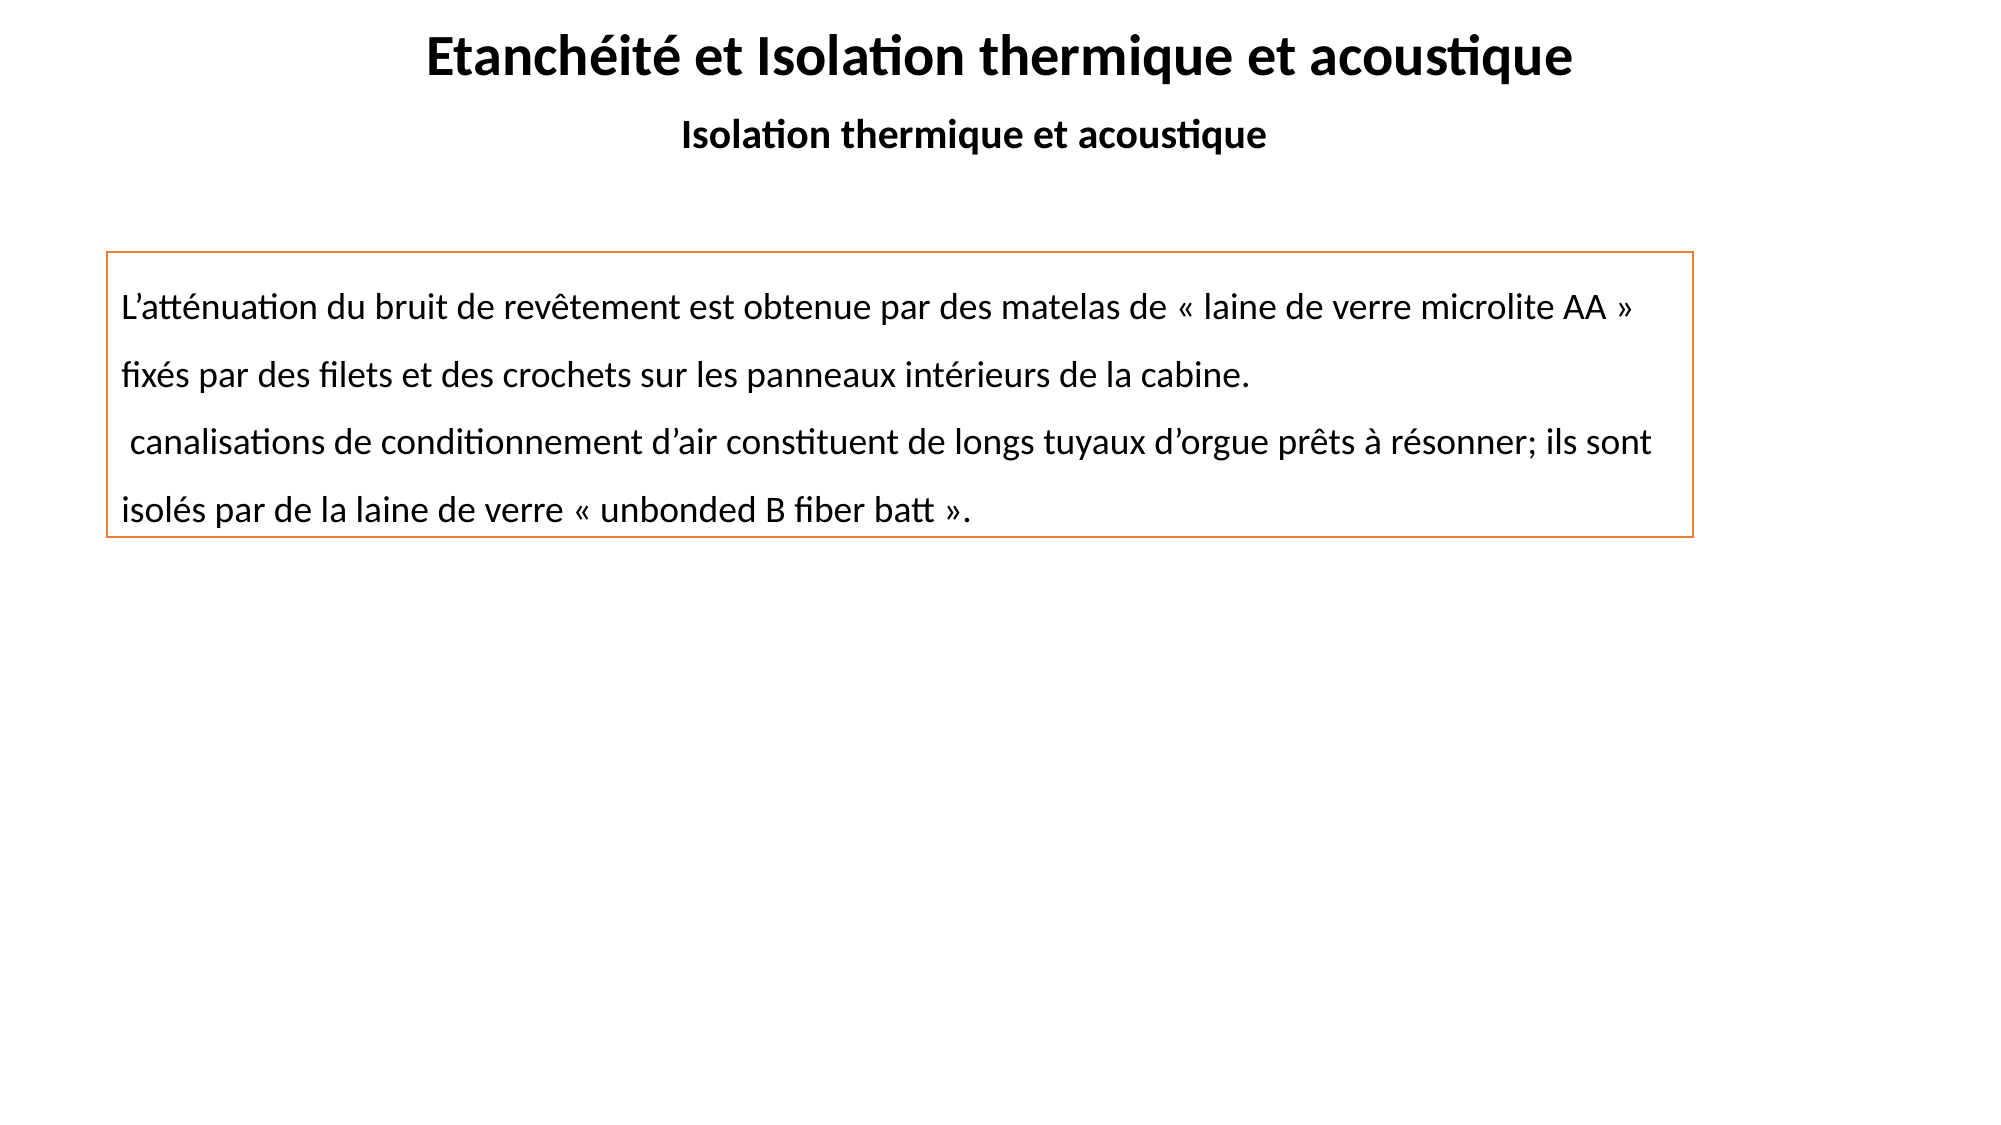

Etanchéité et Isolation thermique et acoustique
Isolation thermique et acoustique
L’atténuation du bruit de revêtement est obtenue par des matelas de « laine de verre microlite AA » fixés par des filets et des crochets sur les panneaux intérieurs de la cabine.
 canalisations de conditionnement d’air constituent de longs tuyaux d’orgue prêts à résonner; ils sont isolés par de la laine de verre « unbonded B fiber batt ».